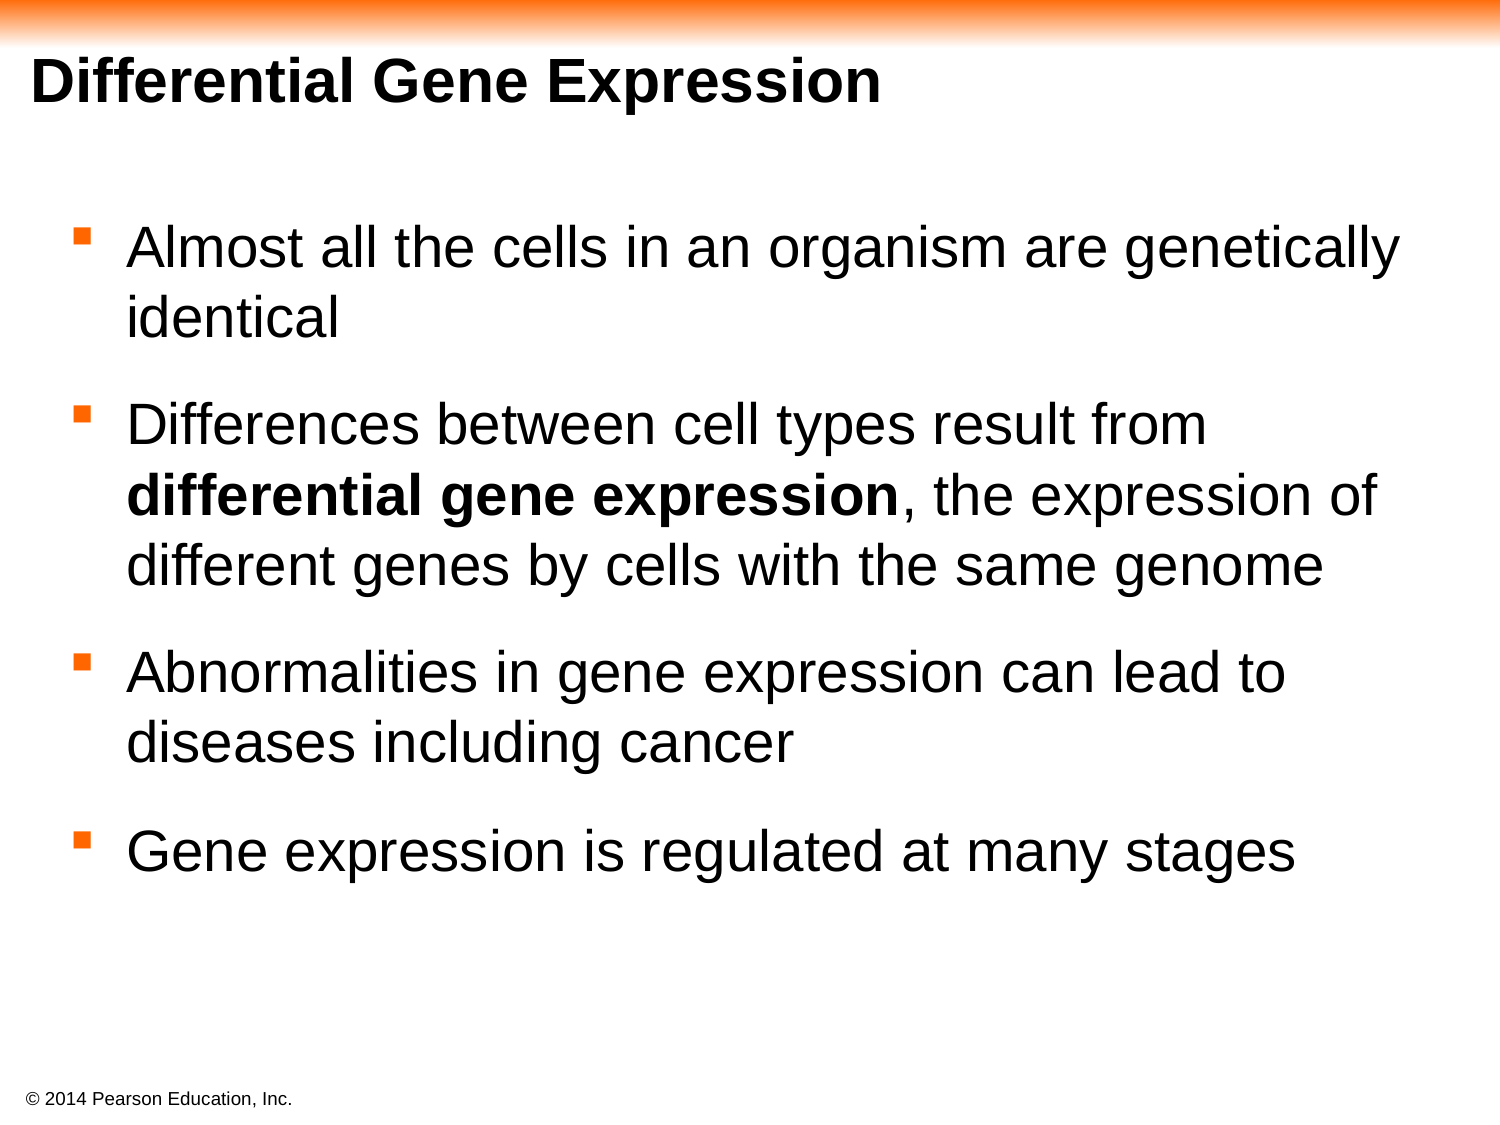

# Differential Gene Expression
Almost all the cells in an organism are genetically identical
Differences between cell types result from differential gene expression, the expression of different genes by cells with the same genome
Abnormalities in gene expression can lead to diseases including cancer
Gene expression is regulated at many stages